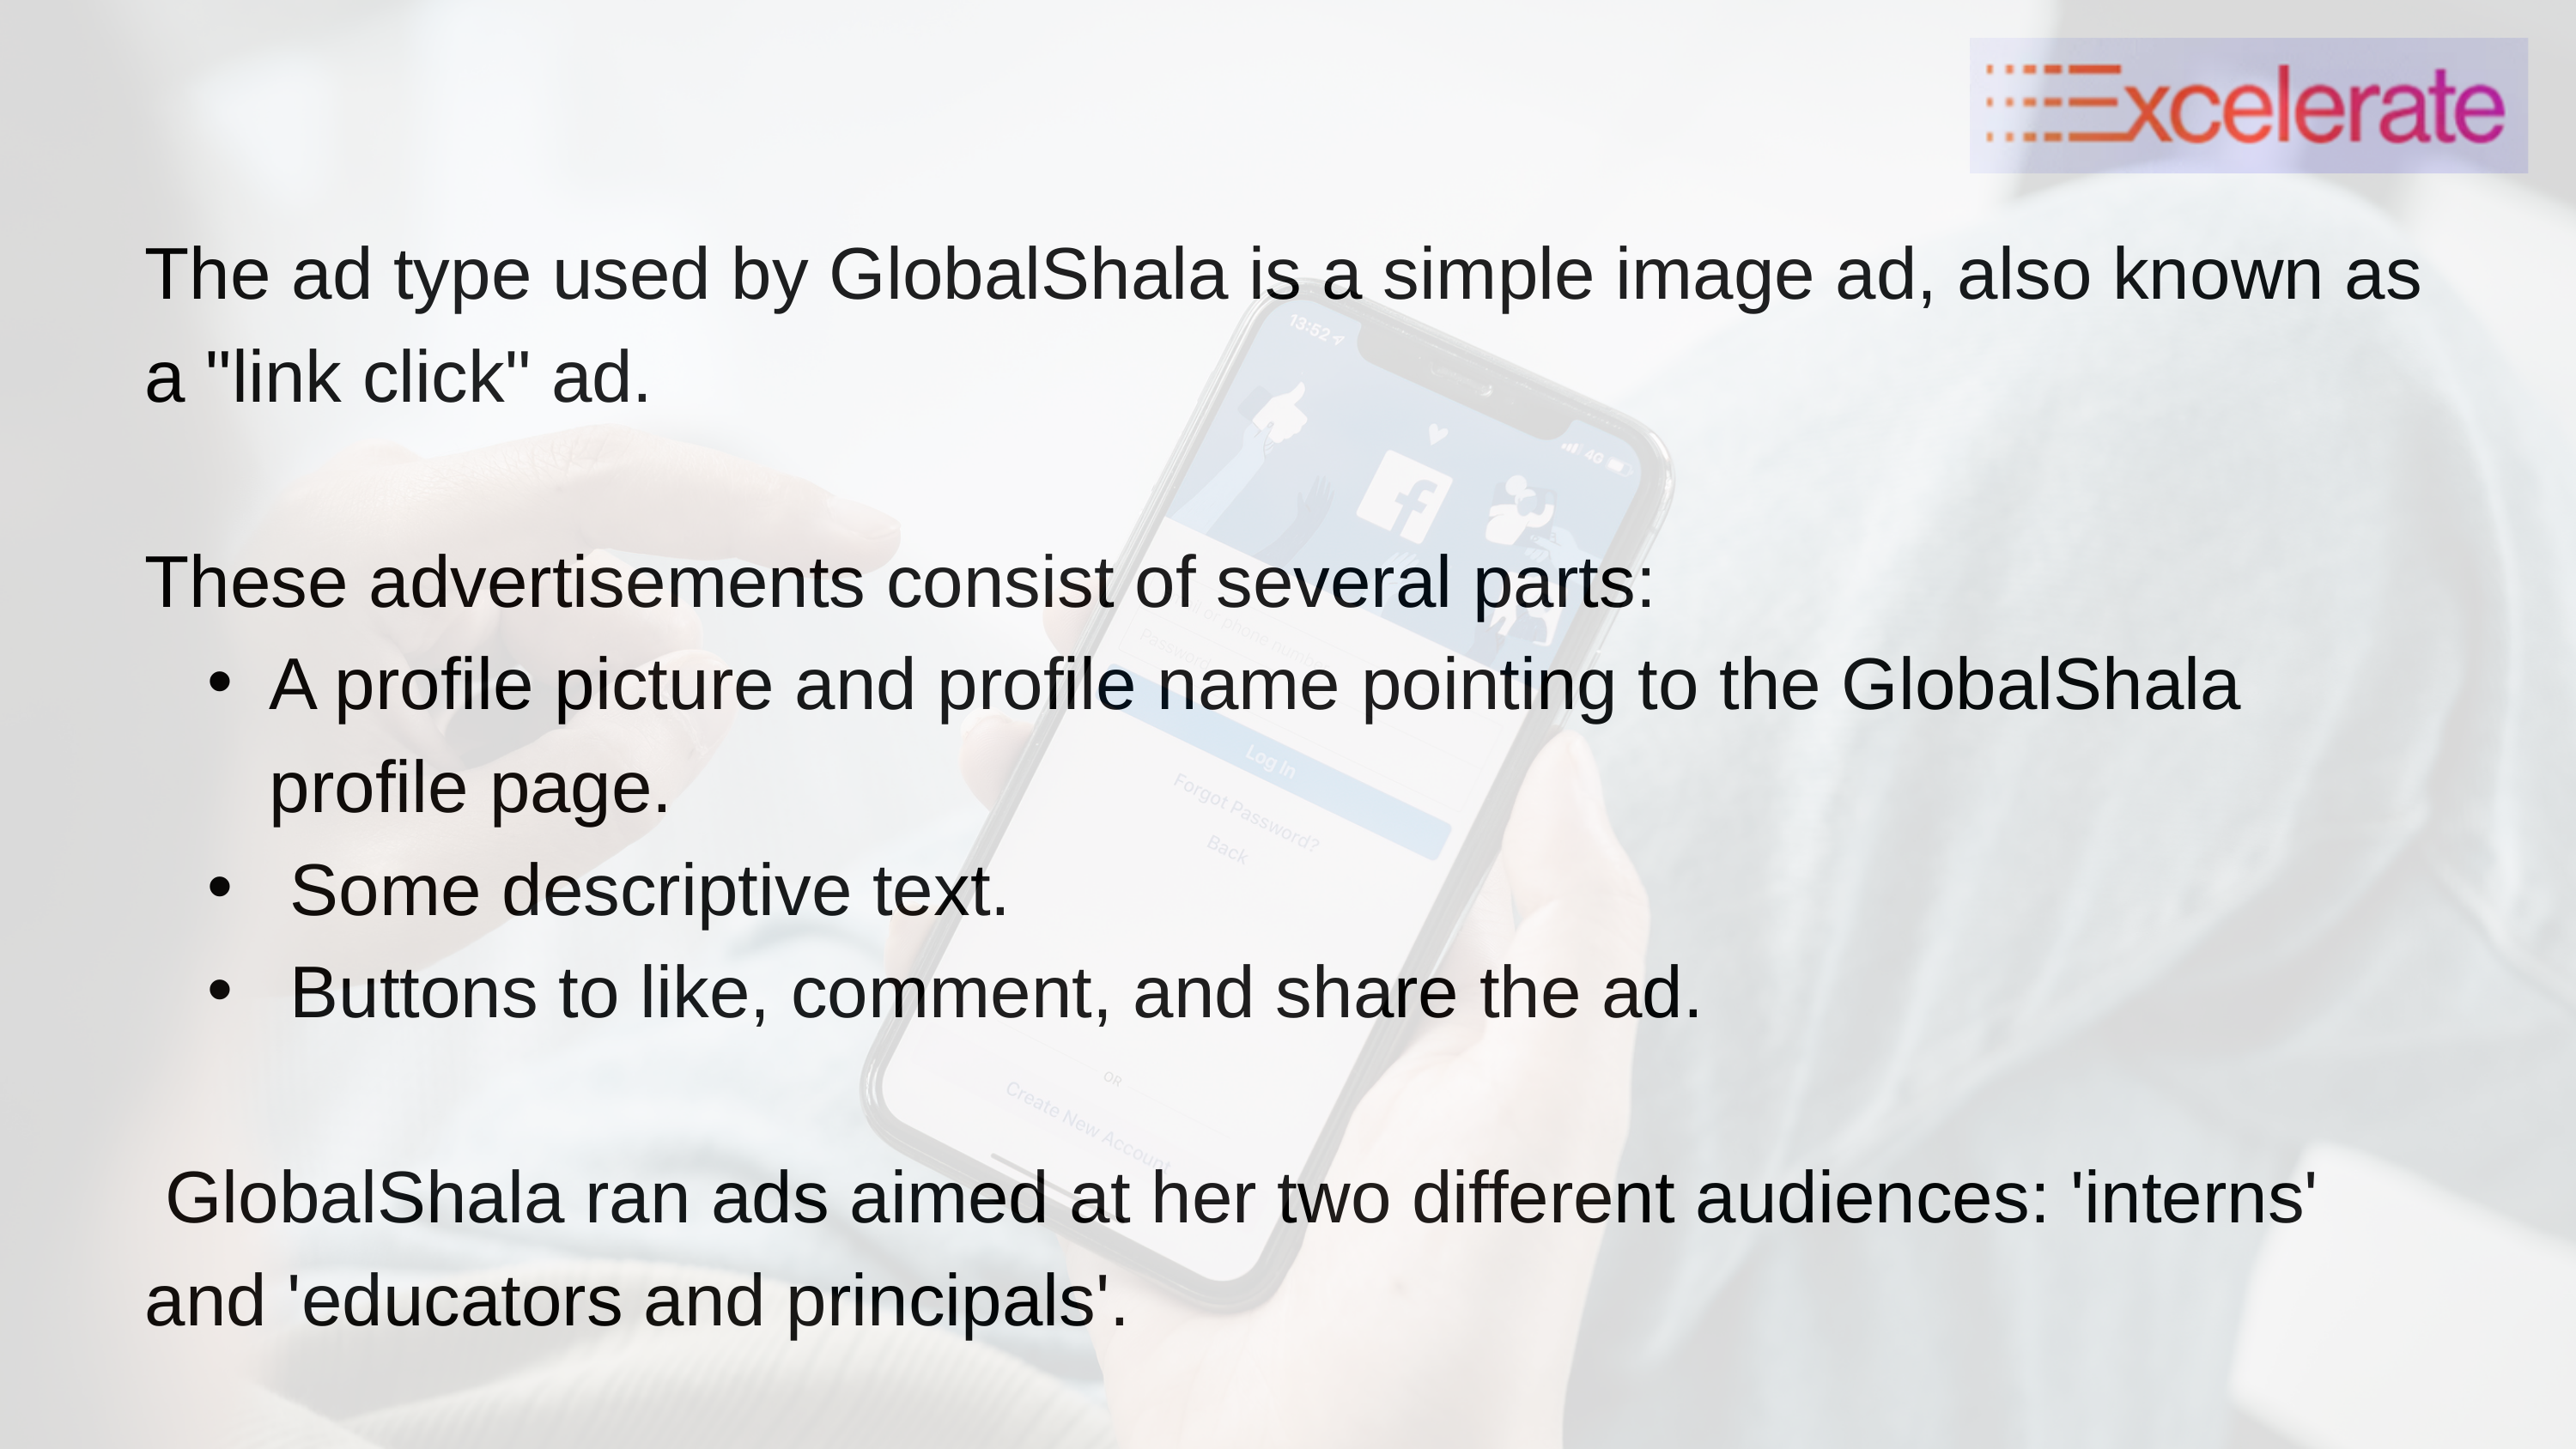

The ad type used by GlobalShala is a simple image ad, also known as a "link click" ad.

These advertisements consist of several parts:
A profile picture and profile name pointing to the GlobalShala profile page.
 Some descriptive text.
 Buttons to like, comment, and share the ad.

 GlobalShala ran ads aimed at her two different audiences: 'interns' and 'educators and principals'.